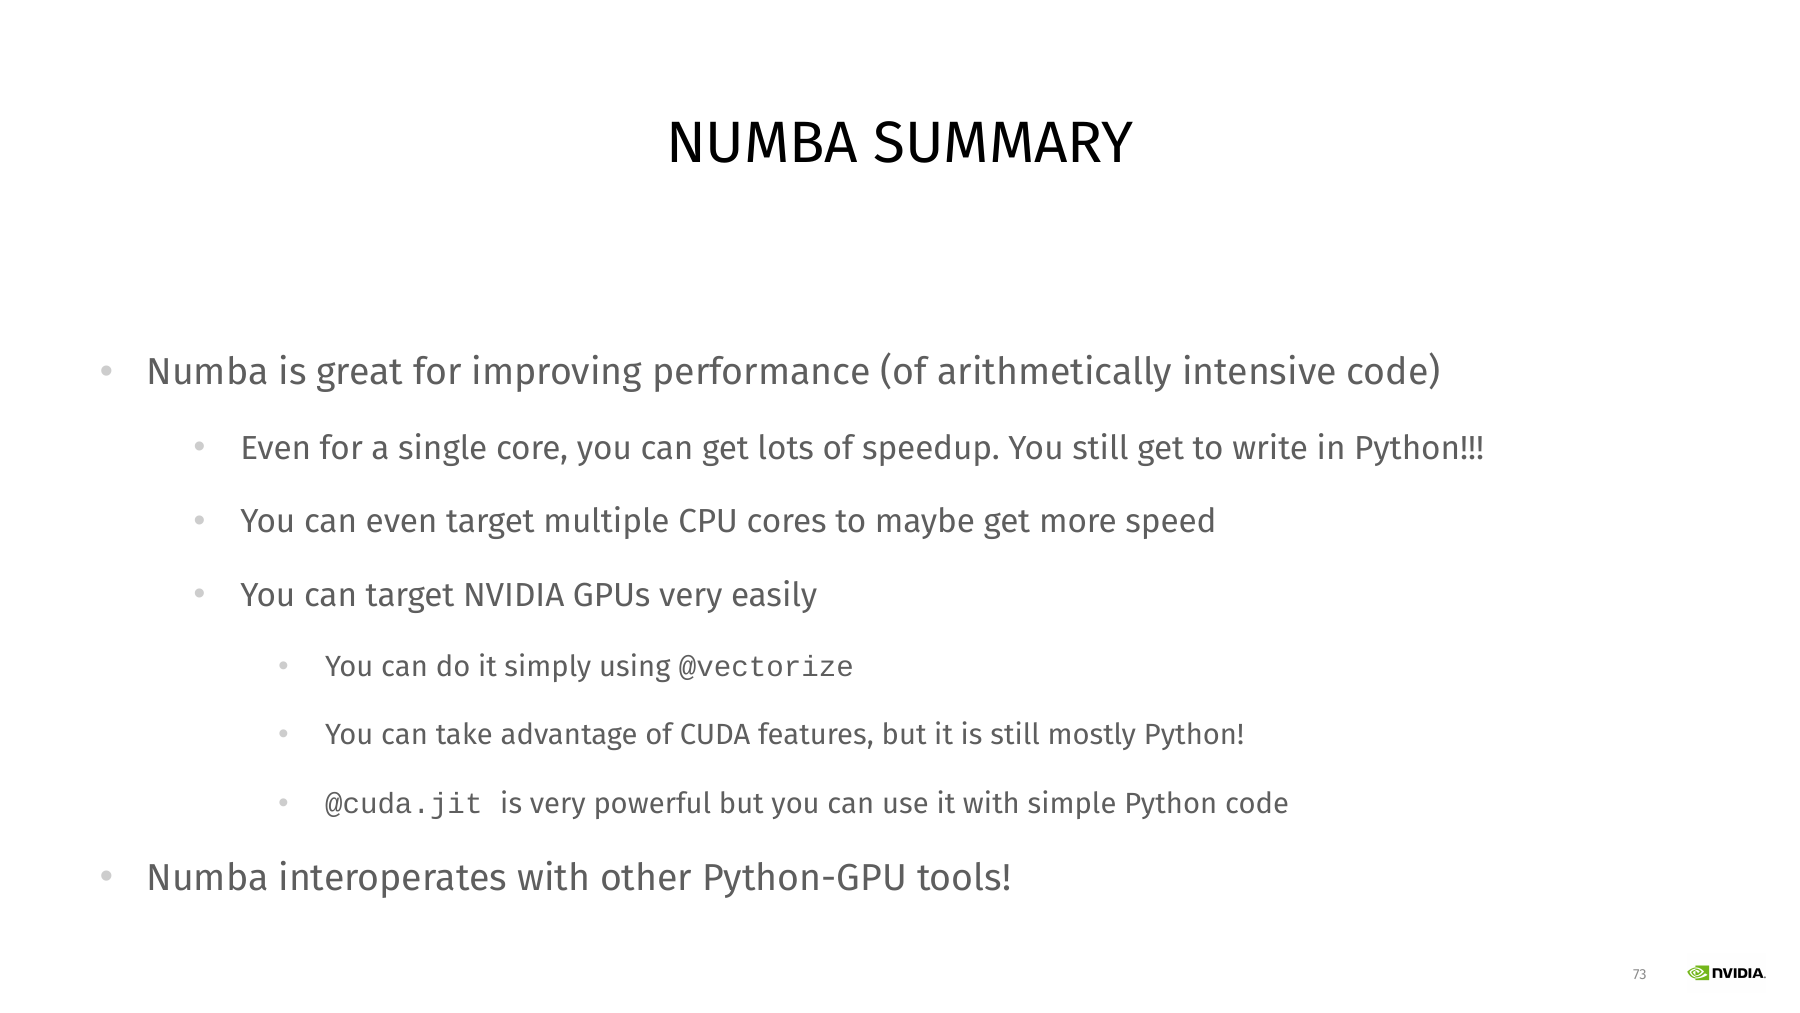

# Numba Summary

Numba is great for improving performance (of arithmetically intensive code)
Even for a single core, you can get lots of speedup. You still get to write in Python!!!
You can even target multiple CPU cores to maybe get more speed
You can target NVIDIA GPUs very easily
You can do it simply using @vectorize
You can take advantage of CUDA features, but it is still mostly Python!
@cuda.jit is very powerful but you can use it with simple Python code
Numba interoperates with other Python-GPU tools!